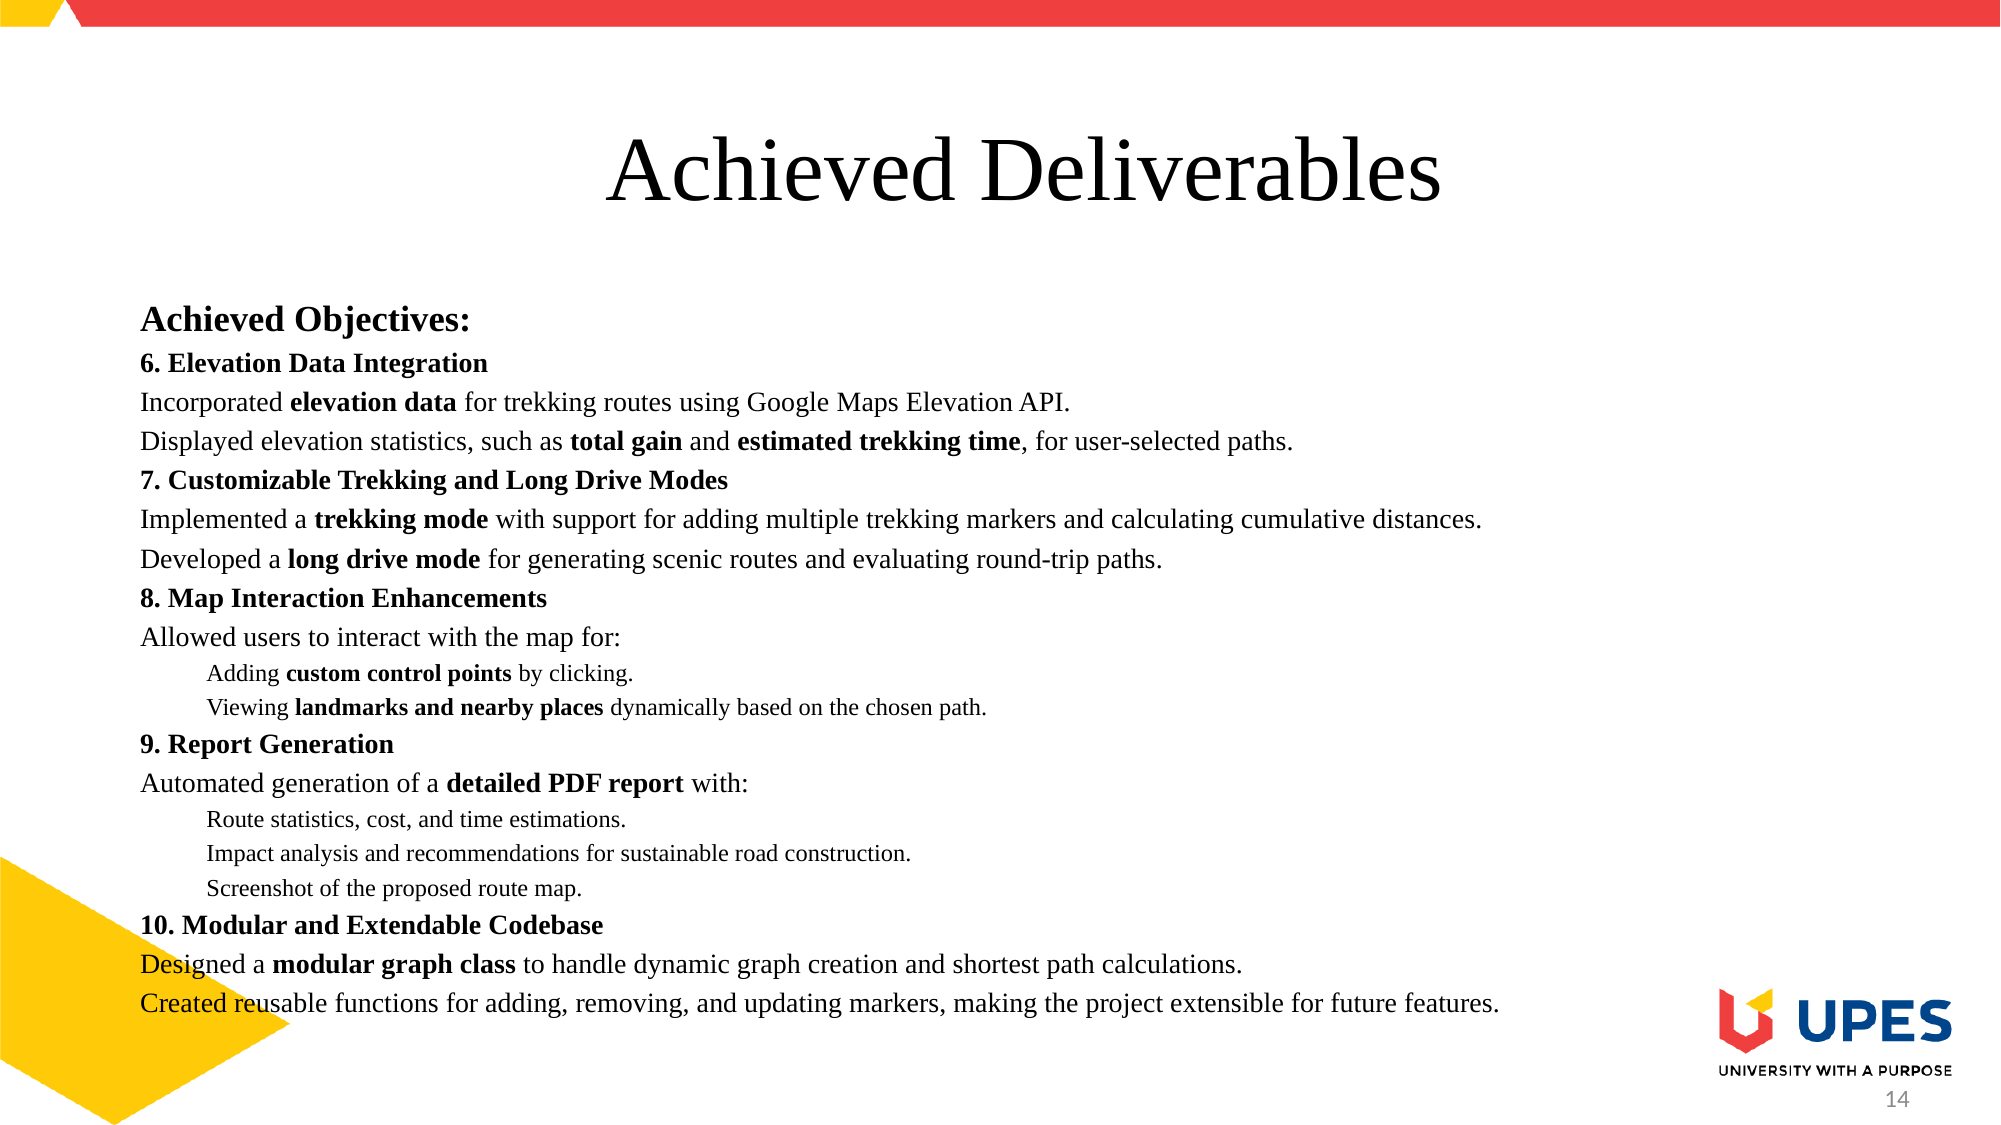

# Achieved Deliverables
Achieved Objectives:
6. Elevation Data Integration
Incorporated elevation data for trekking routes using Google Maps Elevation API.
Displayed elevation statistics, such as total gain and estimated trekking time, for user-selected paths.
7. Customizable Trekking and Long Drive Modes
Implemented a trekking mode with support for adding multiple trekking markers and calculating cumulative distances.
Developed a long drive mode for generating scenic routes and evaluating round-trip paths.
8. Map Interaction Enhancements
Allowed users to interact with the map for:
Adding custom control points by clicking.
Viewing landmarks and nearby places dynamically based on the chosen path.
9. Report Generation
Automated generation of a detailed PDF report with:
Route statistics, cost, and time estimations.
Impact analysis and recommendations for sustainable road construction.
Screenshot of the proposed route map.
10. Modular and Extendable Codebase
Designed a modular graph class to handle dynamic graph creation and shortest path calculations.
Created reusable functions for adding, removing, and updating markers, making the project extensible for future features.